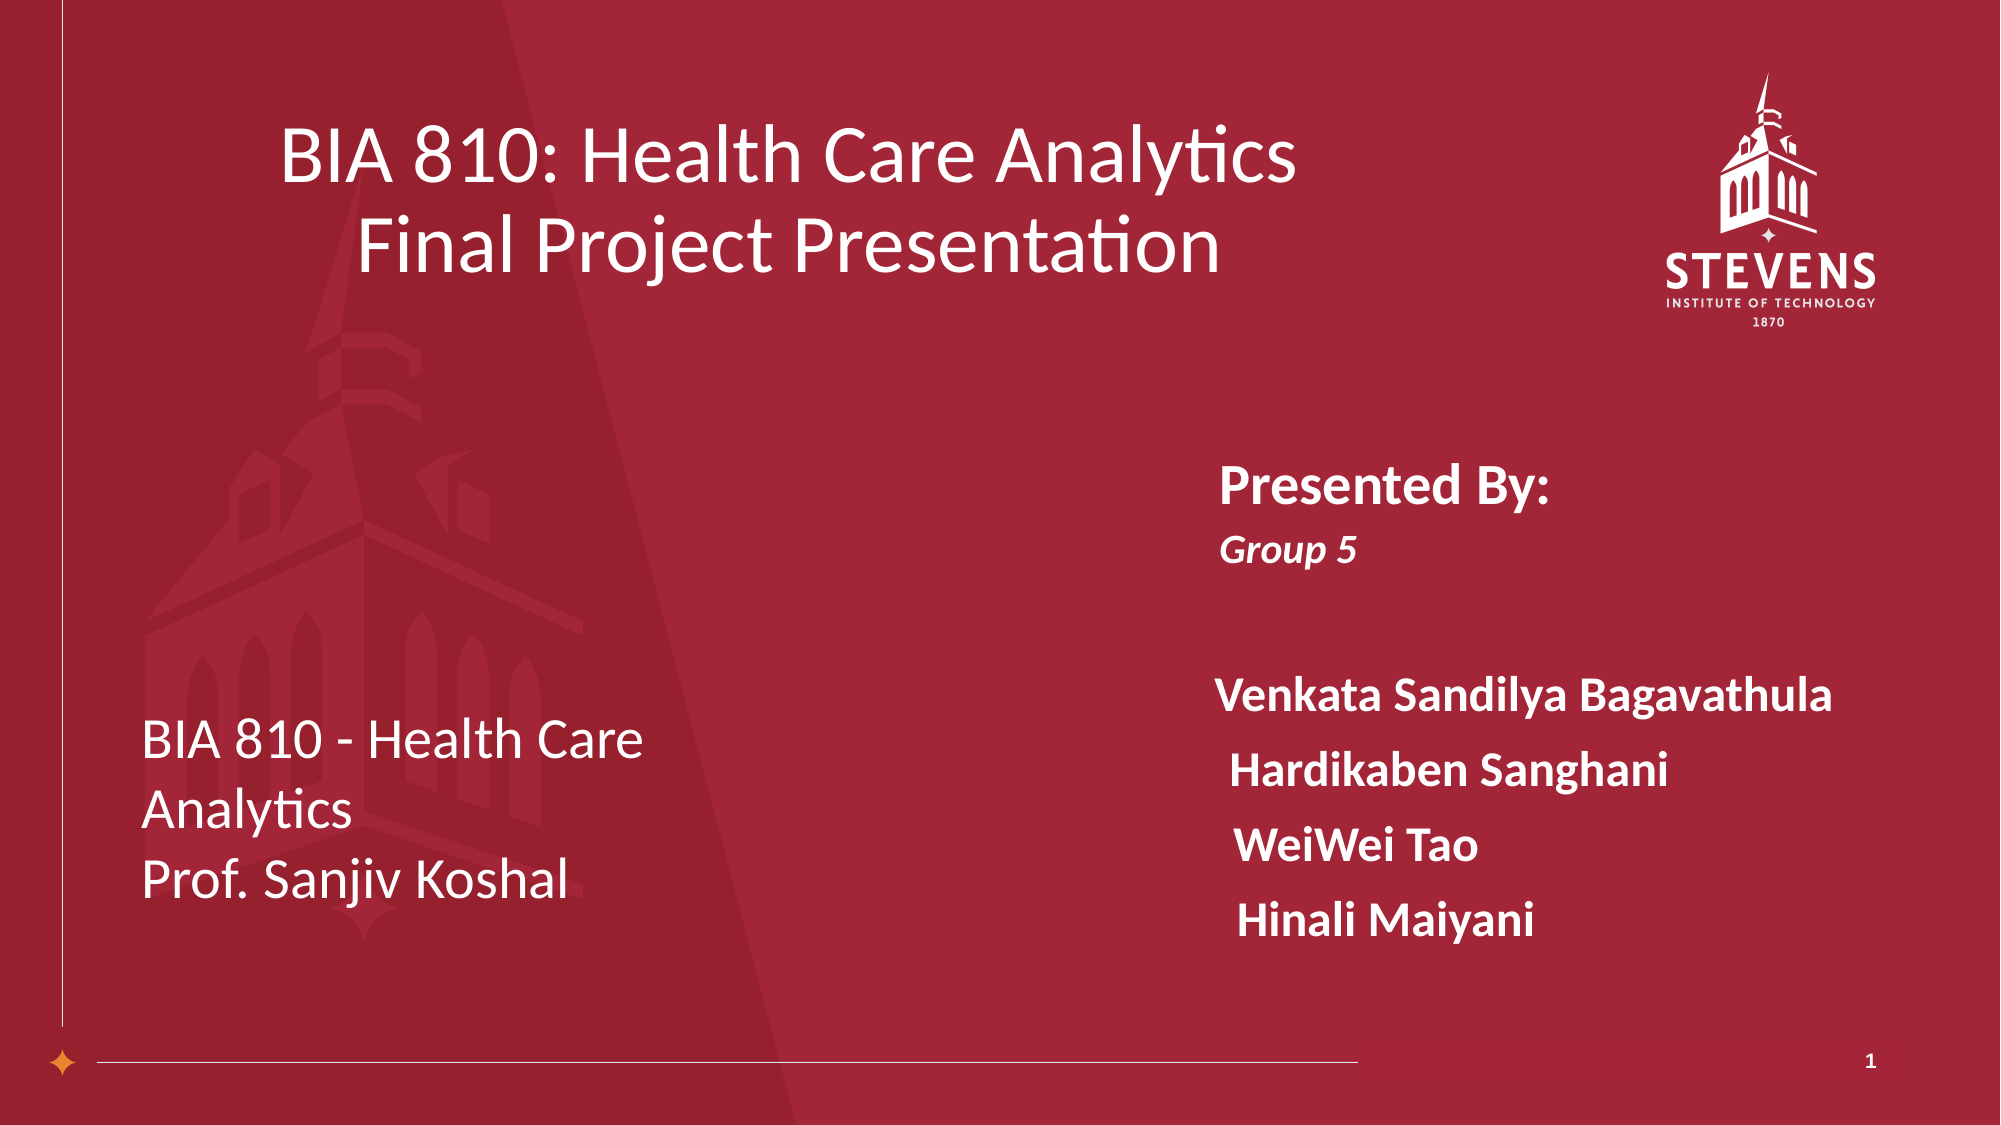

# BIA 810: Health Care Analytics Final Project Presentation
                    Presented By:
                    Group 5

                                                                                          Venkata Sandilya Bagavathula
				                Hardikaben Sanghani
					   WeiWei Tao
                                                                      Hinali Maiyani

BIA 810 - Health Care Analytics​
Prof. Sanjiv Koshal
1